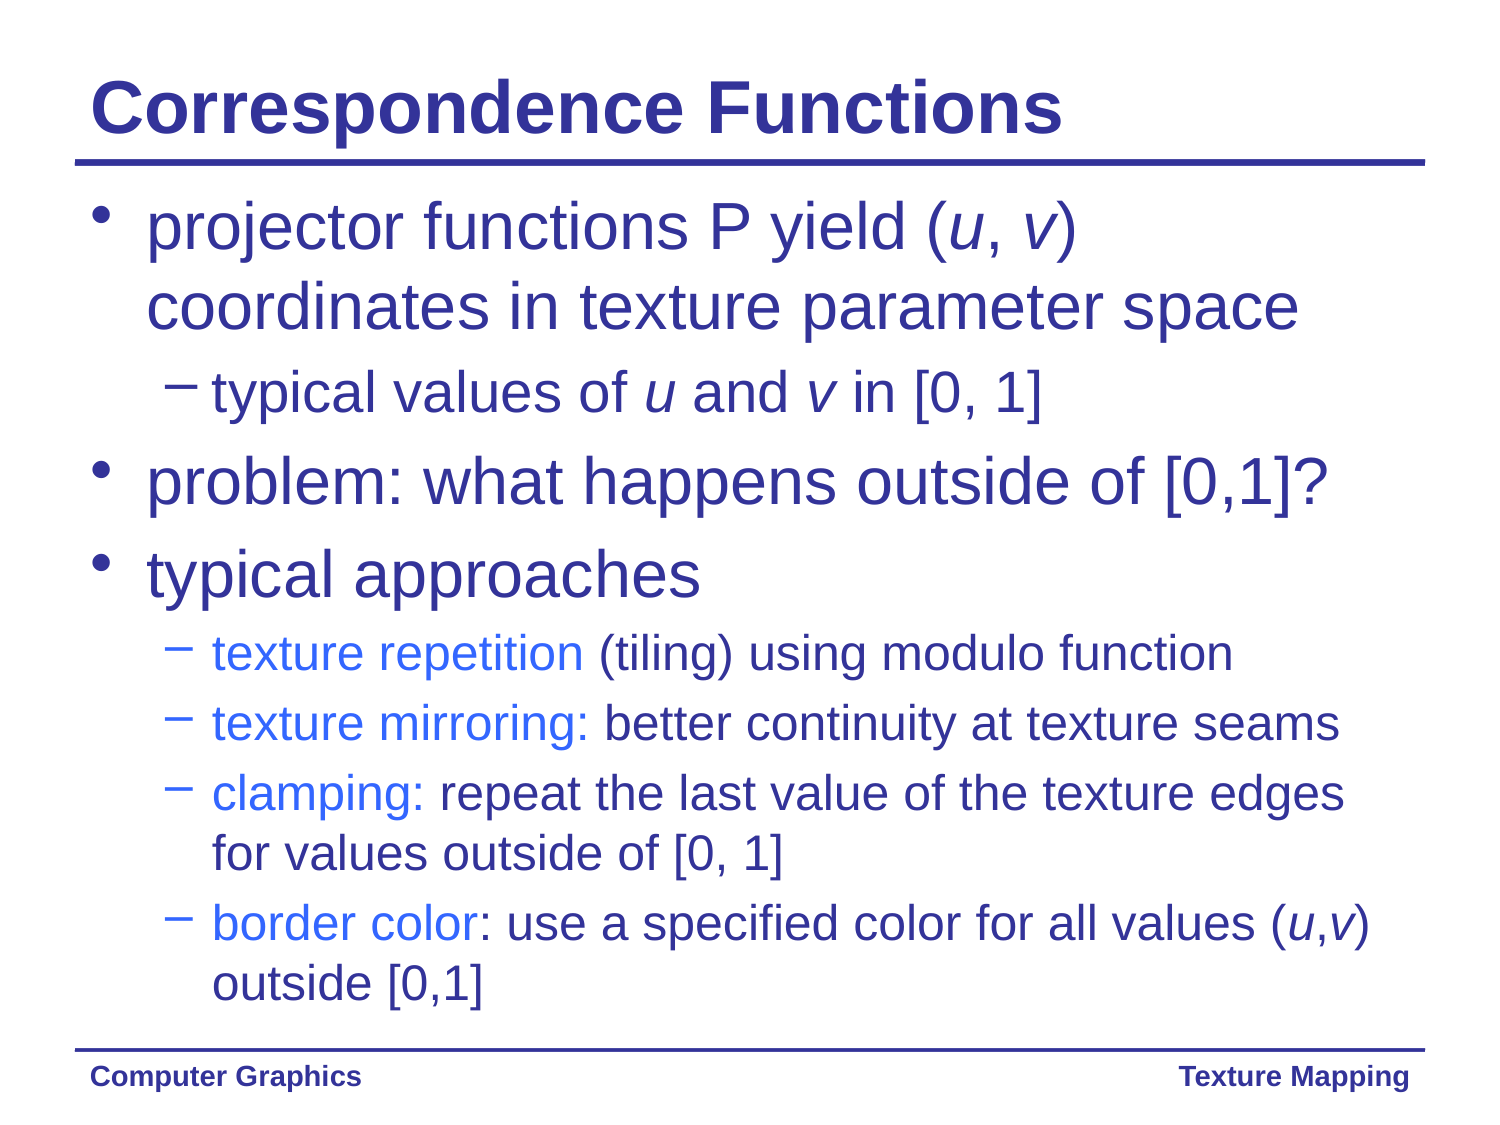

# Correspondence Functions
projector functions P yield (u, v) coordinates in texture parameter space
typical values of u and v in [0, 1]
problem: what happens outside of [0,1]?
typical approaches
texture repetition (tiling) using modulo function
texture mirroring: better continuity at texture seams
clamping: repeat the last value of the texture edges for values outside of [0, 1]
border color: use a specified color for all values (u,v) outside [0,1]